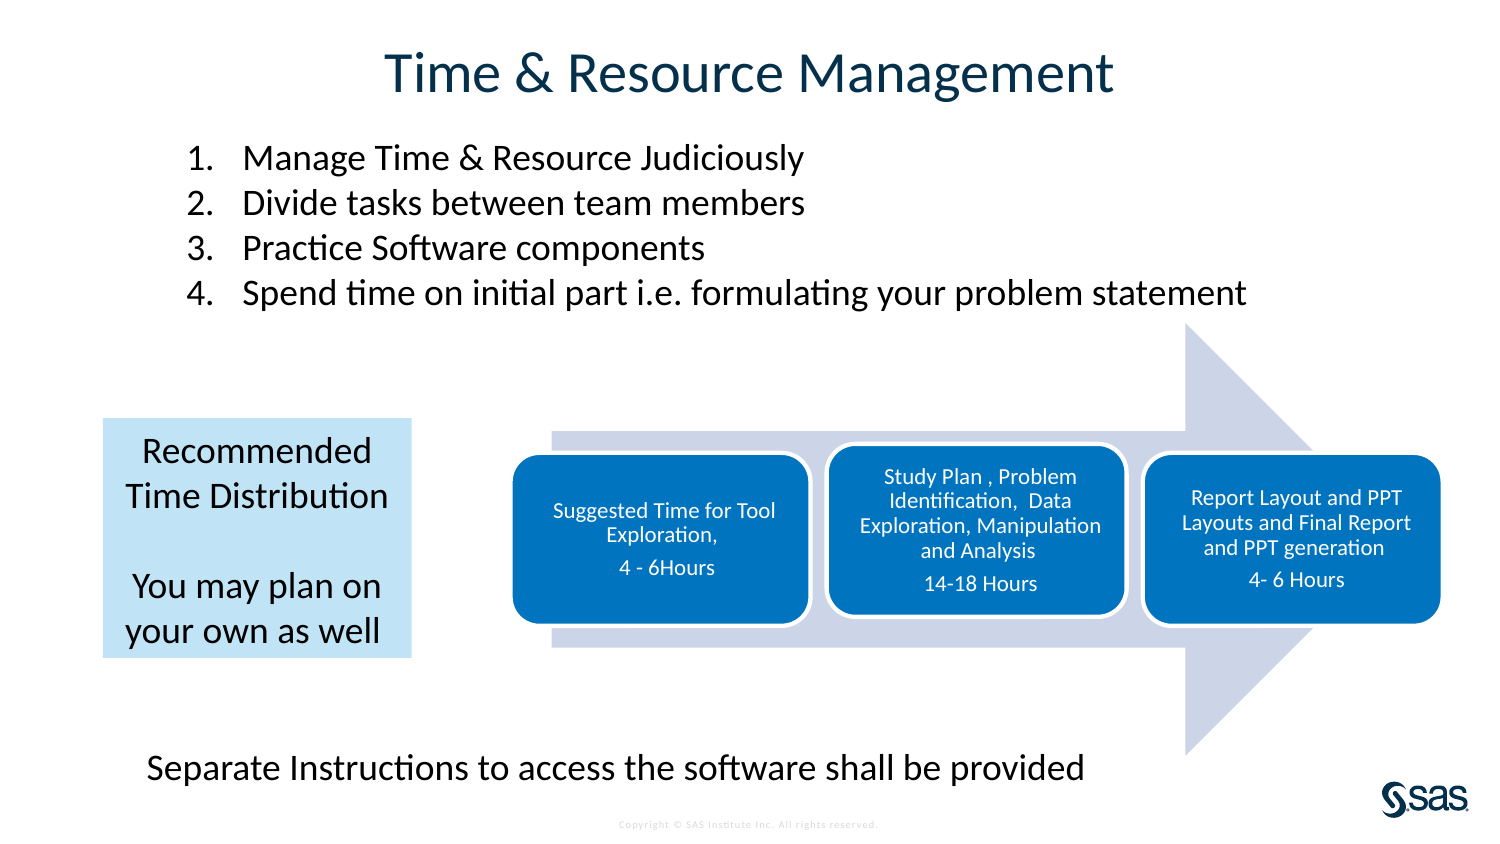

# Time & Resource Management
Manage Time & Resource Judiciously
Divide tasks between team members
Practice Software components
Spend time on initial part i.e. formulating your problem statement

Suggested Time for Tool Exploration,
 4 - 6Hours
Study Plan , Problem Identification,  Data Exploration, Manipulation and Analysis
14-18 Hours
Report Layout and PPT Layouts and Final Report and PPT generation
4- 6 Hours
Recommended Time Distribution

You may plan on your own as well
Separate Instructions to access the software shall be provided